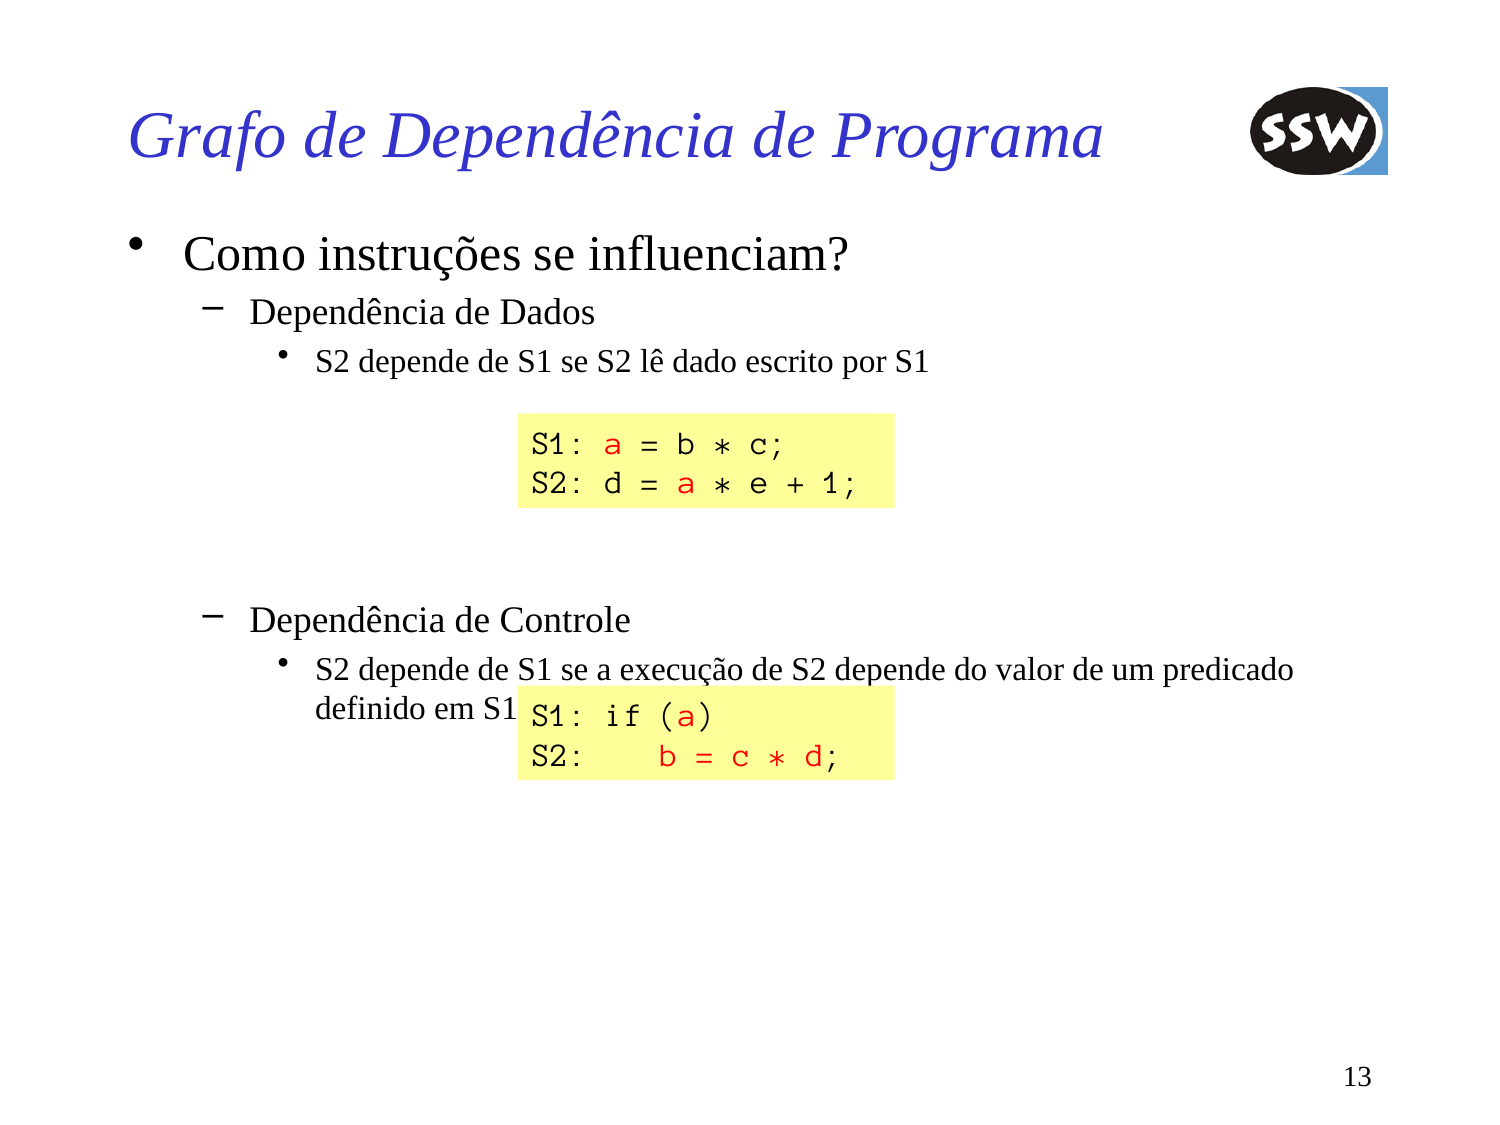

# Grafo de Dependência de Programa
Como instruções se influenciam?
Dependência de Dados
S2 depende de S1 se S2 lê dado escrito por S1

Dependência de Controle
S2 depende de S1 se a execução de S2 depende do valor de um predicado definido em S1

S1: a = b * c;
S2: d = a * e + 1;
S1: if (a)
S2:    b = c * d;
13